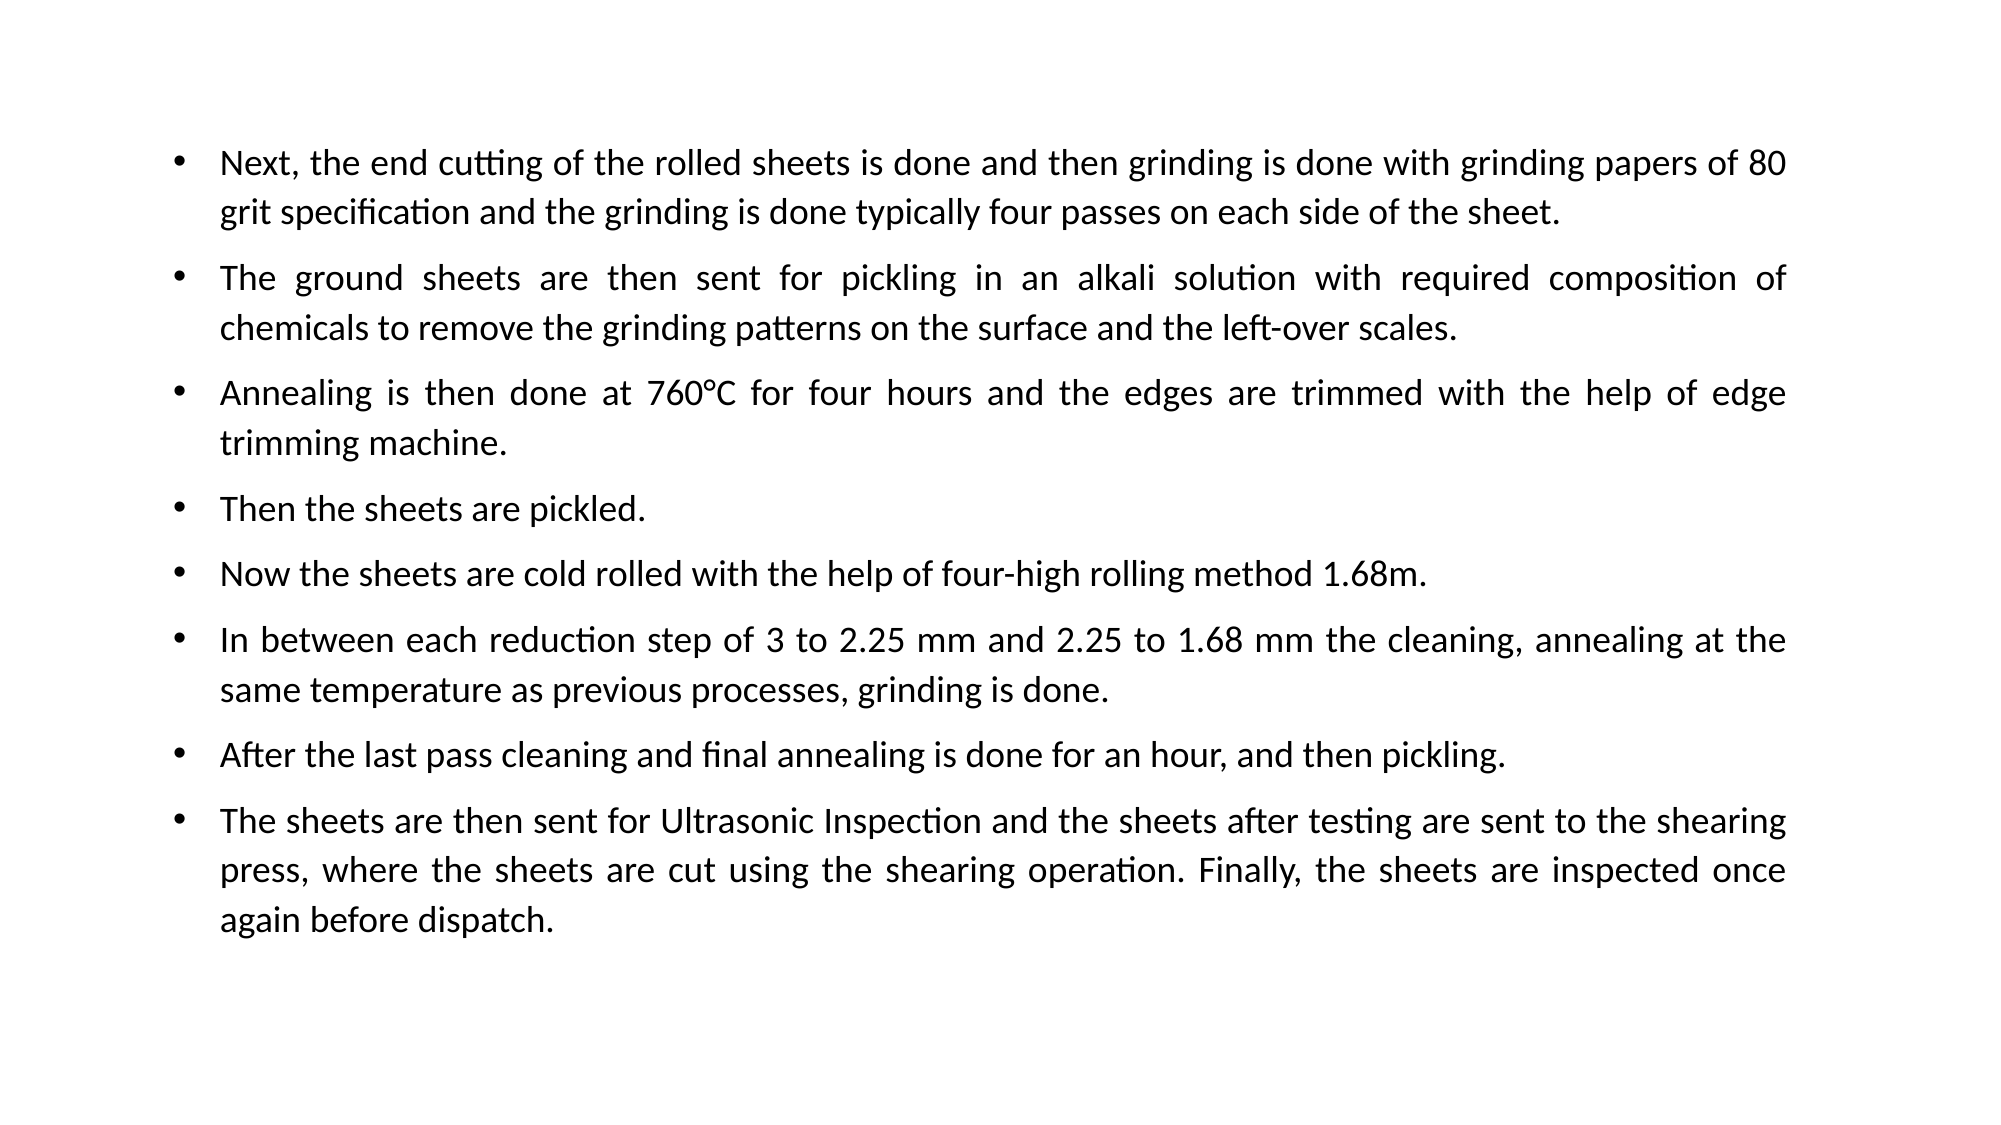

Next, the end cutting of the rolled sheets is done and then grinding is done with grinding papers of 80 grit specification and the grinding is done typically four passes on each side of the sheet.
The ground sheets are then sent for pickling in an alkali solution with required composition of chemicals to remove the grinding patterns on the surface and the left-over scales.
Annealing is then done at 760°C for four hours and the edges are trimmed with the help of edge trimming machine.
Then the sheets are pickled.
Now the sheets are cold rolled with the help of four-high rolling method 1.68m.
In between each reduction step of 3 to 2.25 mm and 2.25 to 1.68 mm the cleaning, annealing at the same temperature as previous processes, grinding is done.
After the last pass cleaning and final annealing is done for an hour, and then pickling.
The sheets are then sent for Ultrasonic Inspection and the sheets after testing are sent to the shearing press, where the sheets are cut using the shearing operation. Finally, the sheets are inspected once again before dispatch.